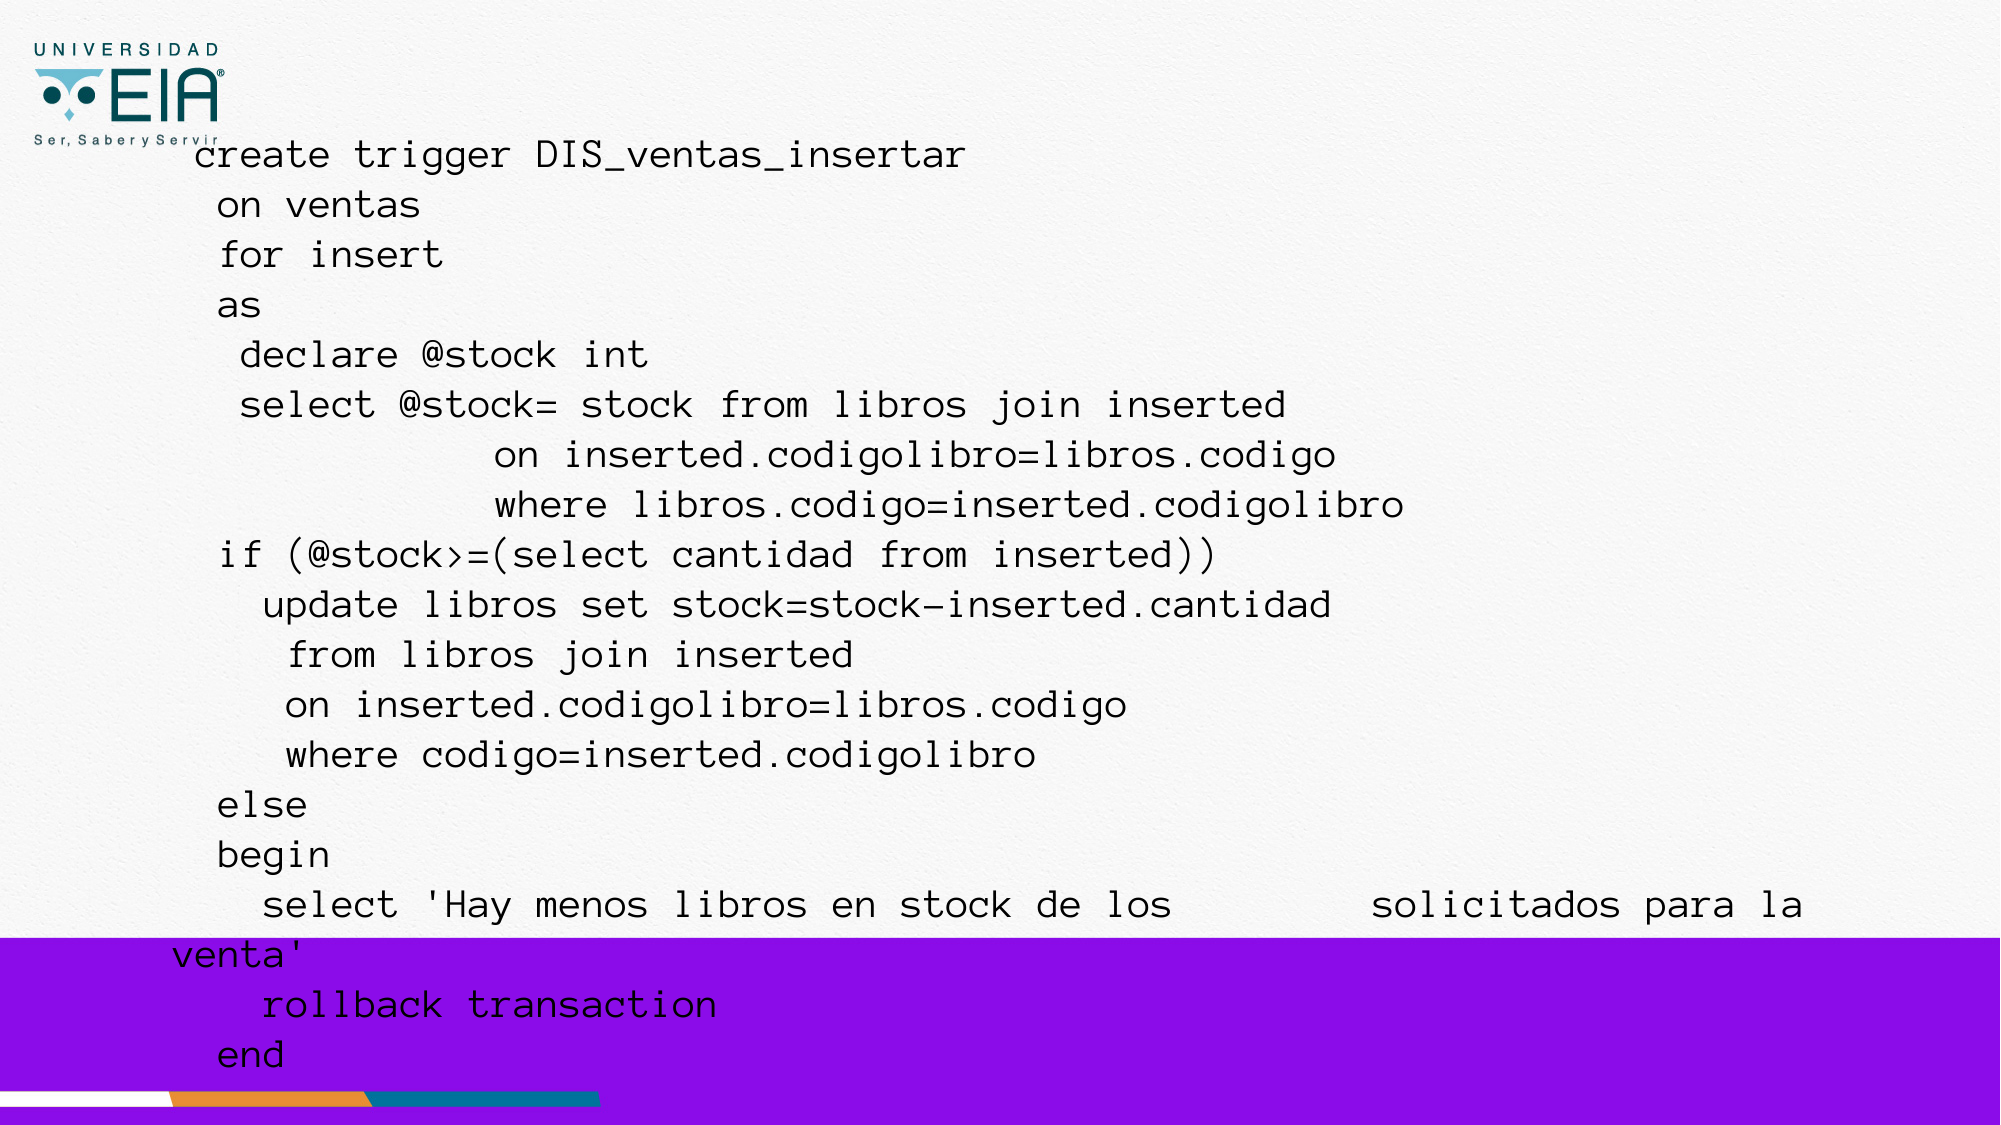

create trigger DIS_ventas_insertar
  on ventas
  for insert
  as
   declare @stock int
   select @stock= stock from libros join inserted
		 on inserted.codigolibro=libros.codigo
		 where libros.codigo=inserted.codigolibro
  if (@stock>=(select cantidad from inserted))
    update libros set stock=stock-inserted.cantidad
     from libros join inserted
     on inserted.codigolibro=libros.codigo
     where codigo=inserted.codigolibro
  else
  begin
    select 'Hay menos libros en stock de los 		solicitados para la venta'
    rollback transaction
  end